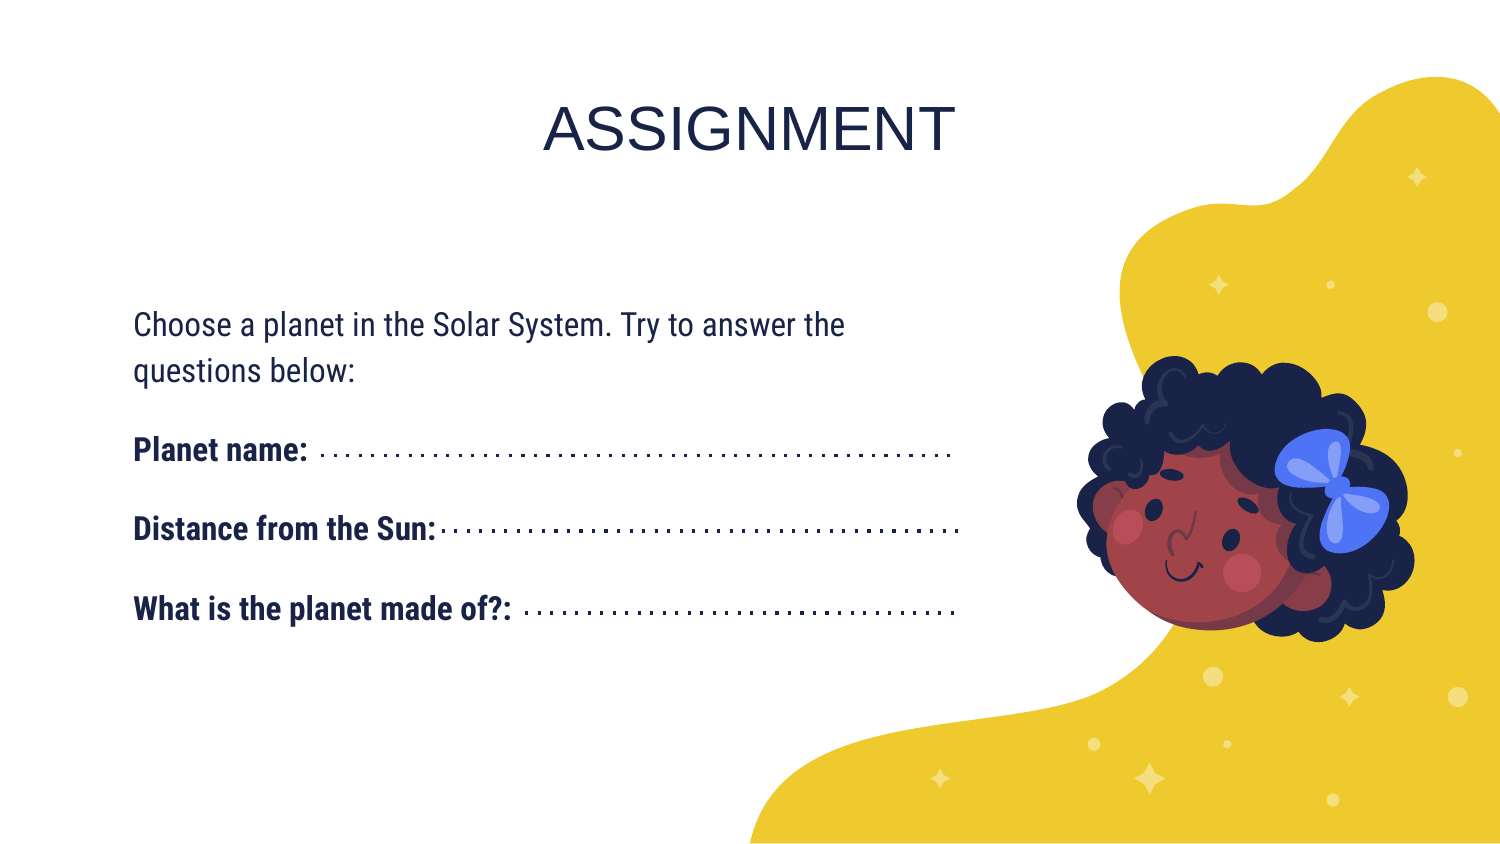

# ASSIGNMENT
Choose a planet in the Solar System. Try to answer the questions below:
Planet name:
Distance from the Sun:
What is the planet made of?: